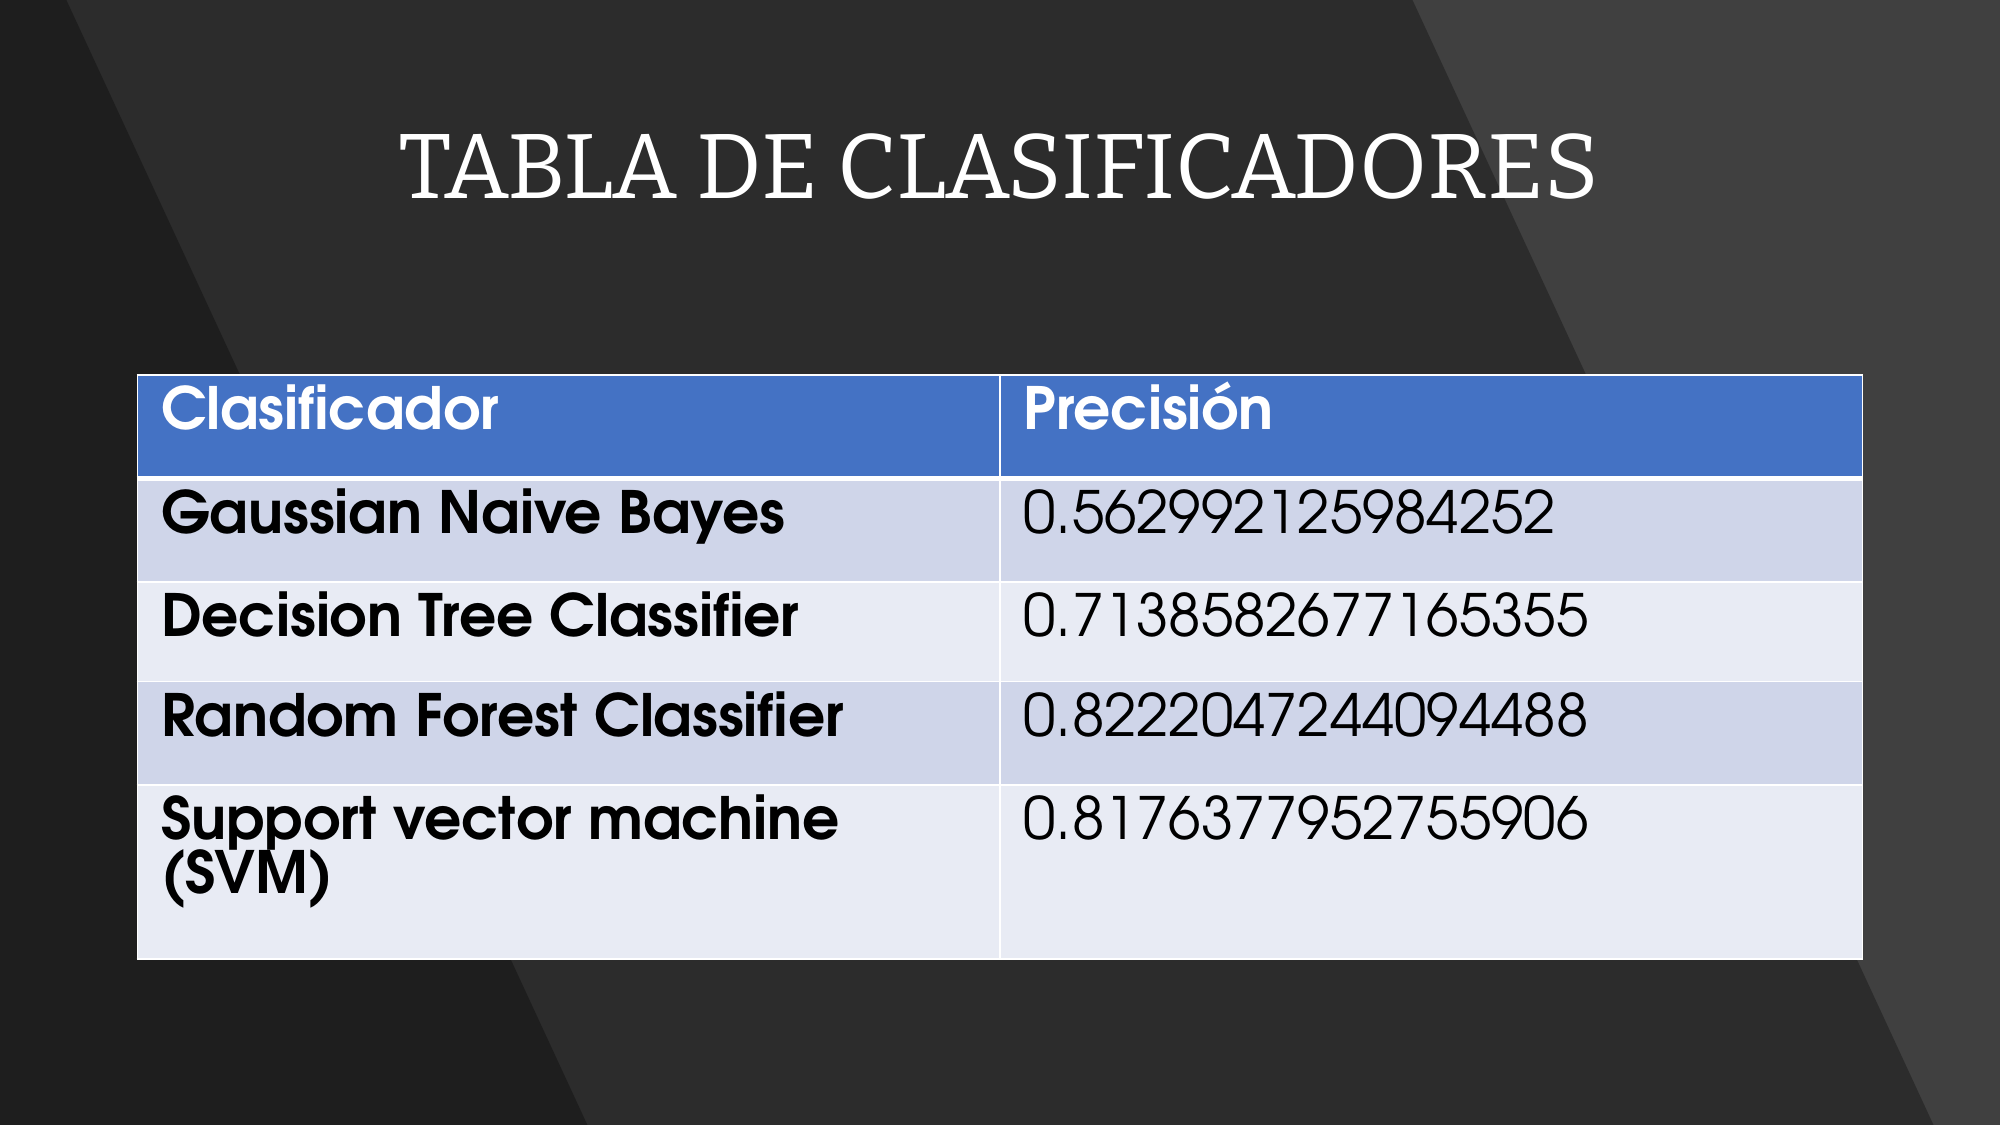

# TABLA DE CLASIFICADORES
| Clasificador | Precisión |
| --- | --- |
| Gaussian Naive Bayes | 0.562992125984252 |
| Decision Tree Classifier | 0.7138582677165355 |
| Random Forest Classifier | 0.8222047244094488 |
| Support vector machine (SVM) | 0.8176377952755906 |